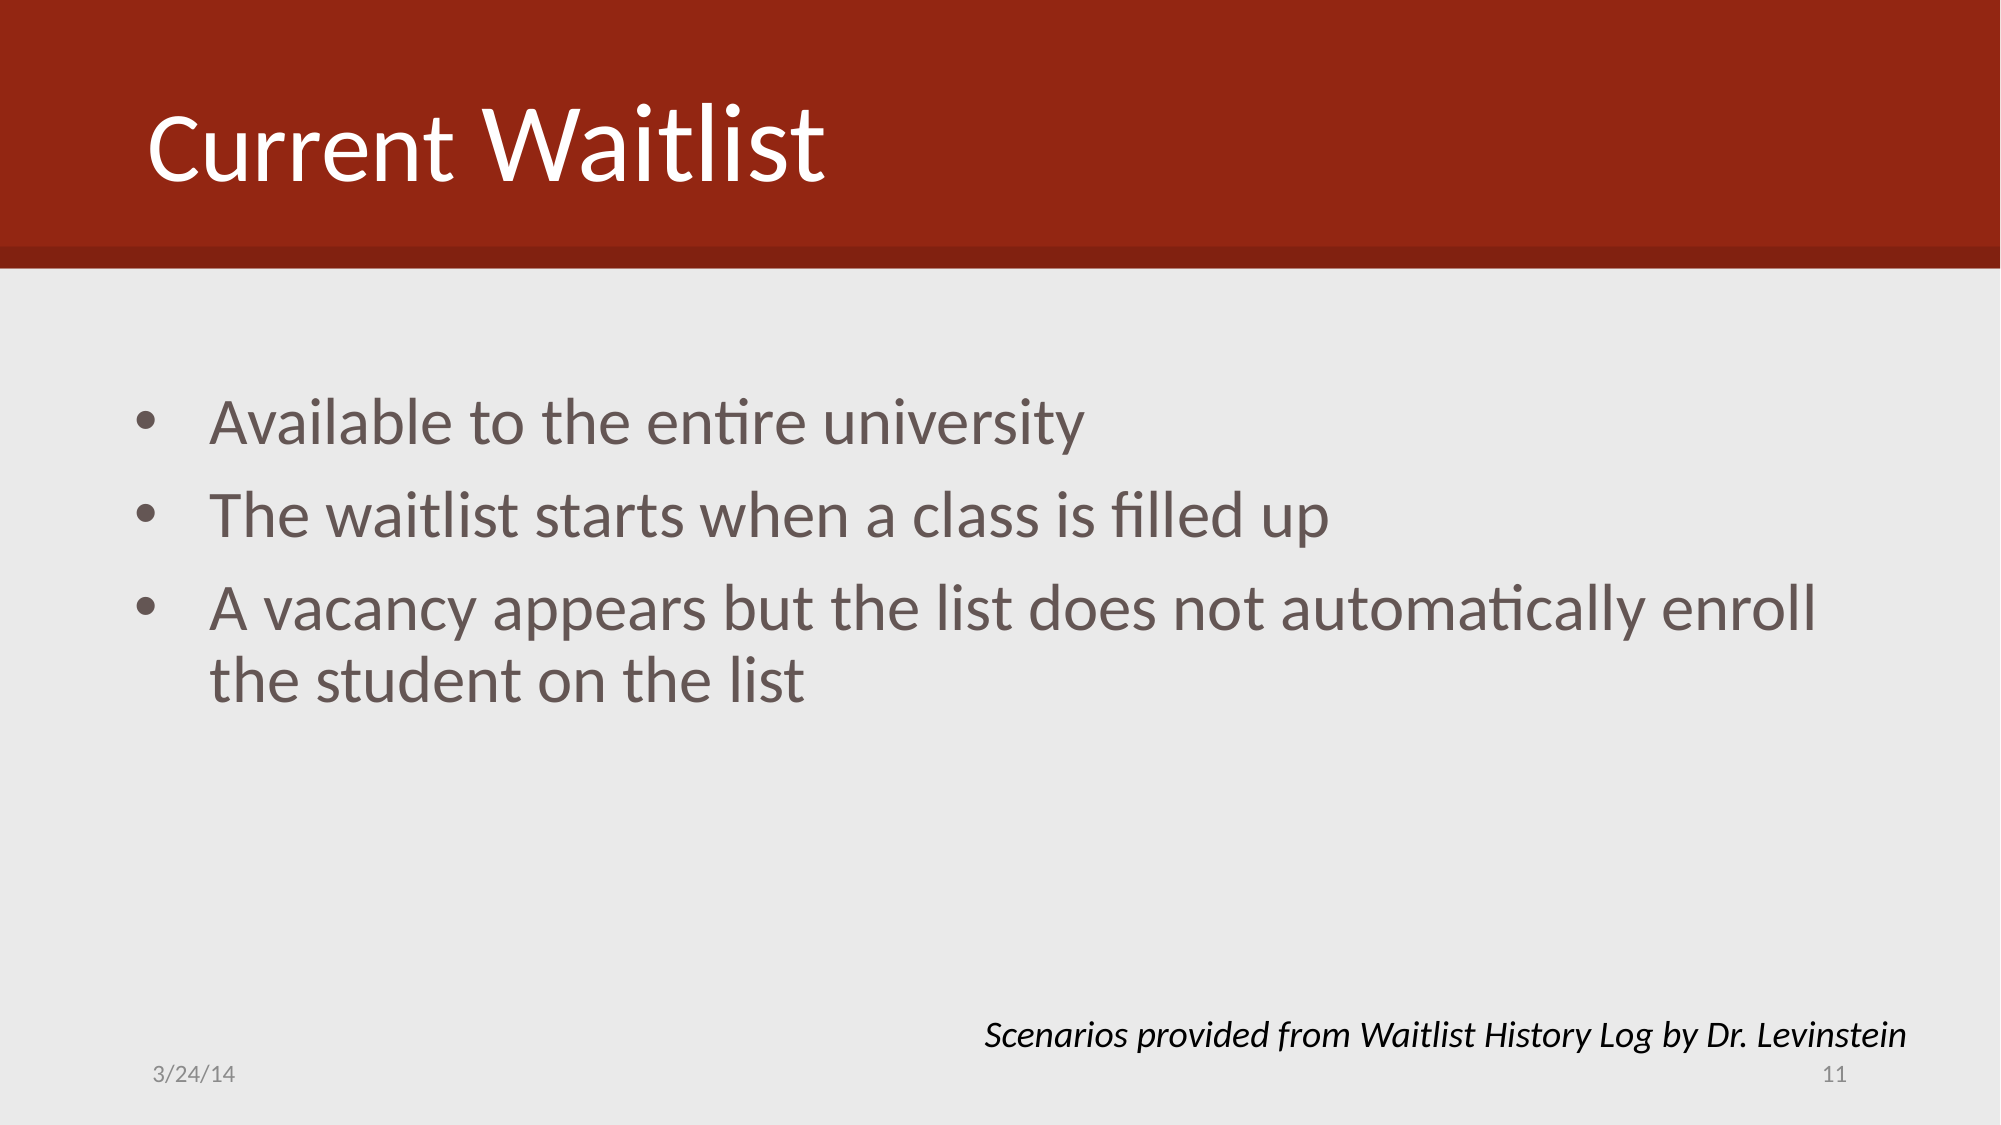

# Current Waitlist
Available to the entire university
The waitlist starts when a class is filled up
A vacancy appears but the list does not automatically enroll the student on the list

Scenarios provided from Waitlist History Log by Dr. Levinstein
3/24/14
11